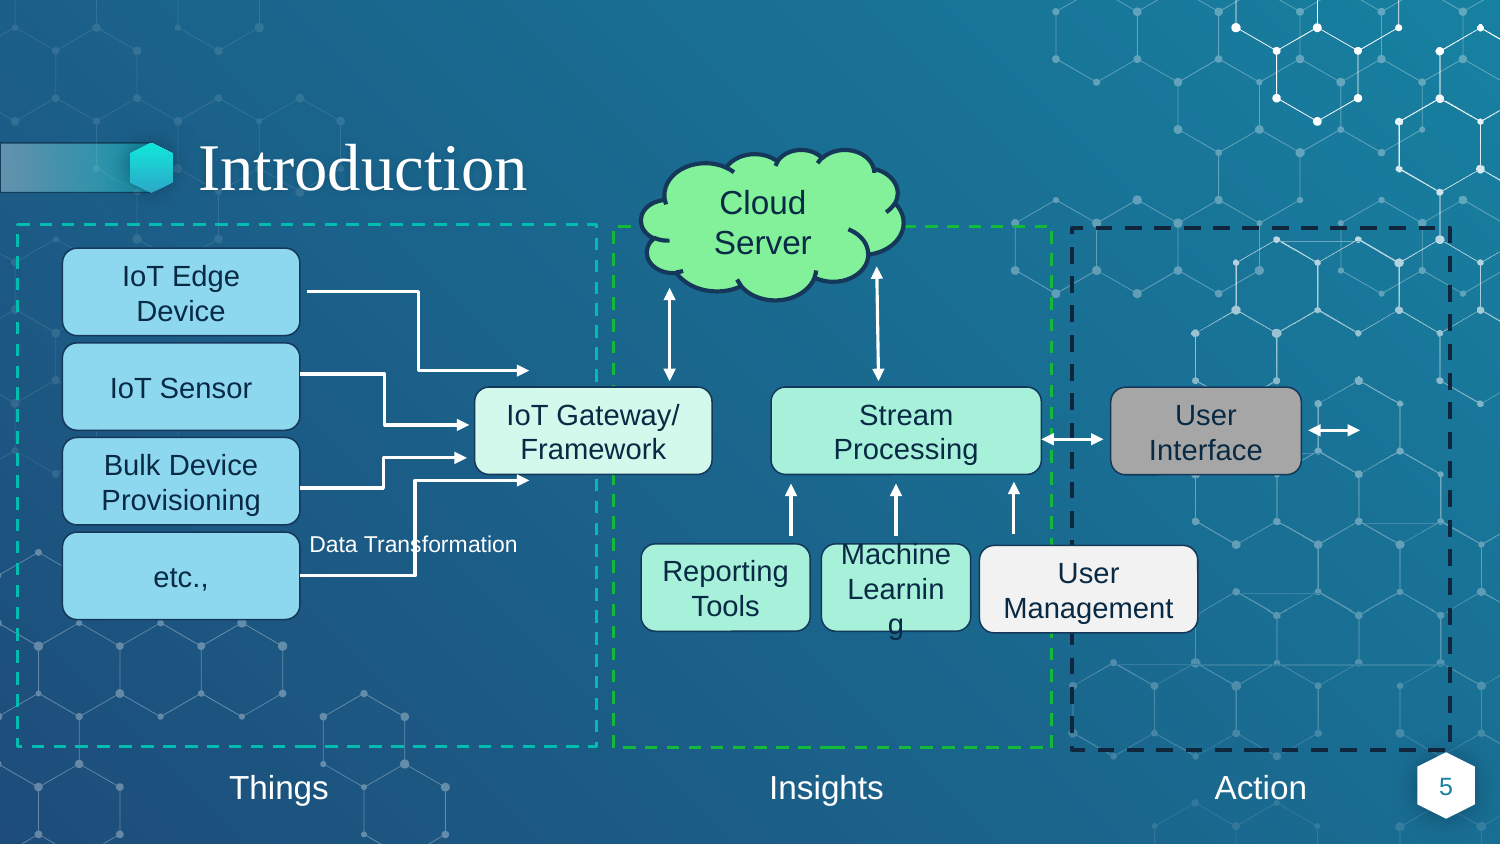

# Introduction
Cloud Server

IoT Edge Device
IoT Sensor
IoT Gateway/
Framework
Stream Processing
User
Interface
Bulk Device Provisioning
Data Transformation
etc.,
Reporting
Tools
Machine
Learning
User
Management
5
Things
Insights
Action